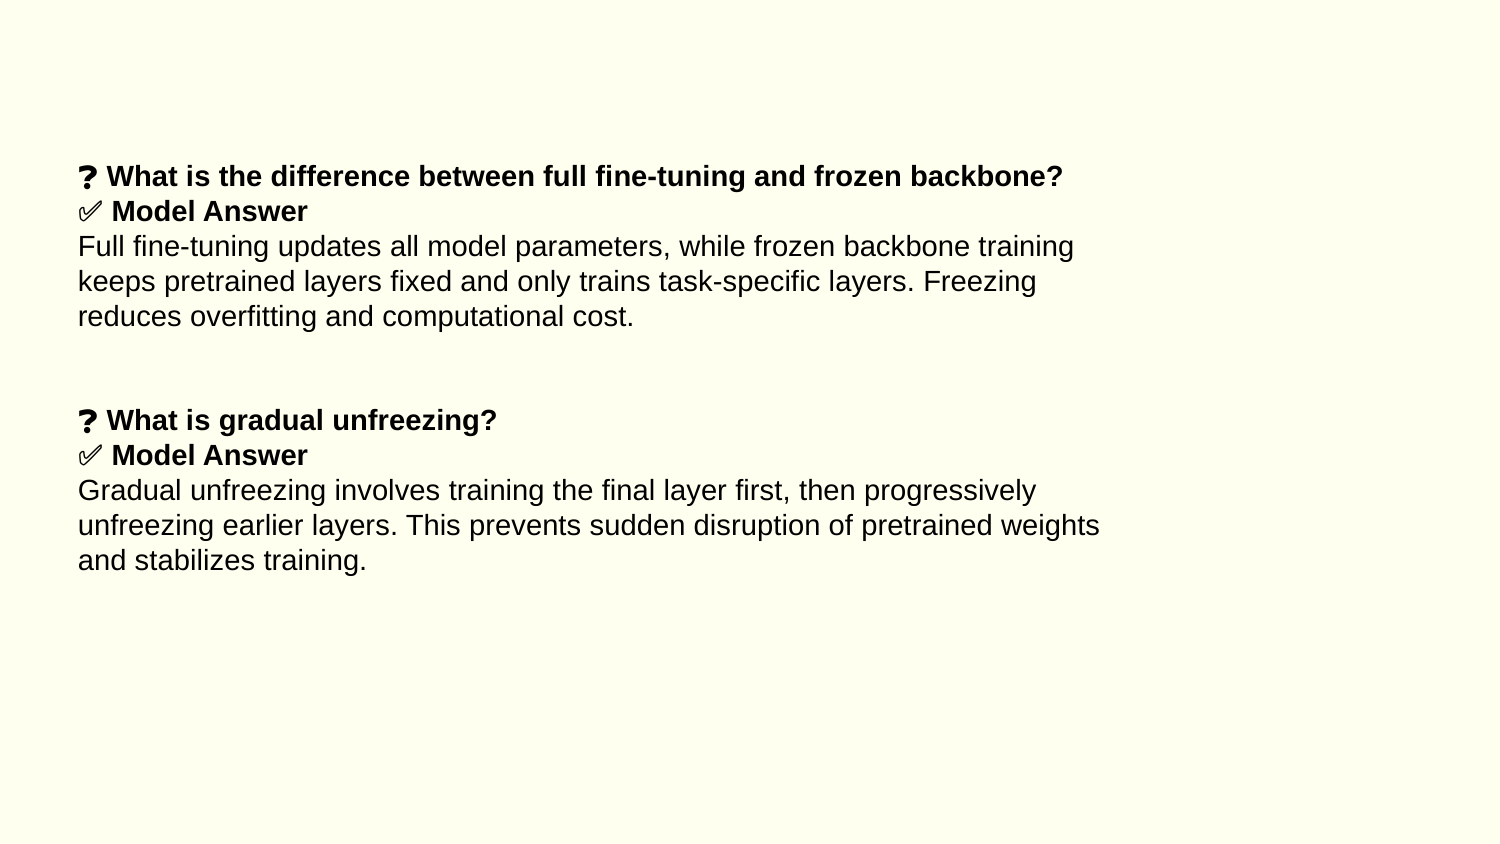

❓ What is the difference between full fine-tuning and frozen backbone?
✅ Model Answer
Full fine-tuning updates all model parameters, while frozen backbone training keeps pretrained layers fixed and only trains task-specific layers. Freezing reduces overfitting and computational cost.

❓ What is gradual unfreezing?
✅ Model Answer
Gradual unfreezing involves training the final layer first, then progressively unfreezing earlier layers. This prevents sudden disruption of pretrained weights and stabilizes training.